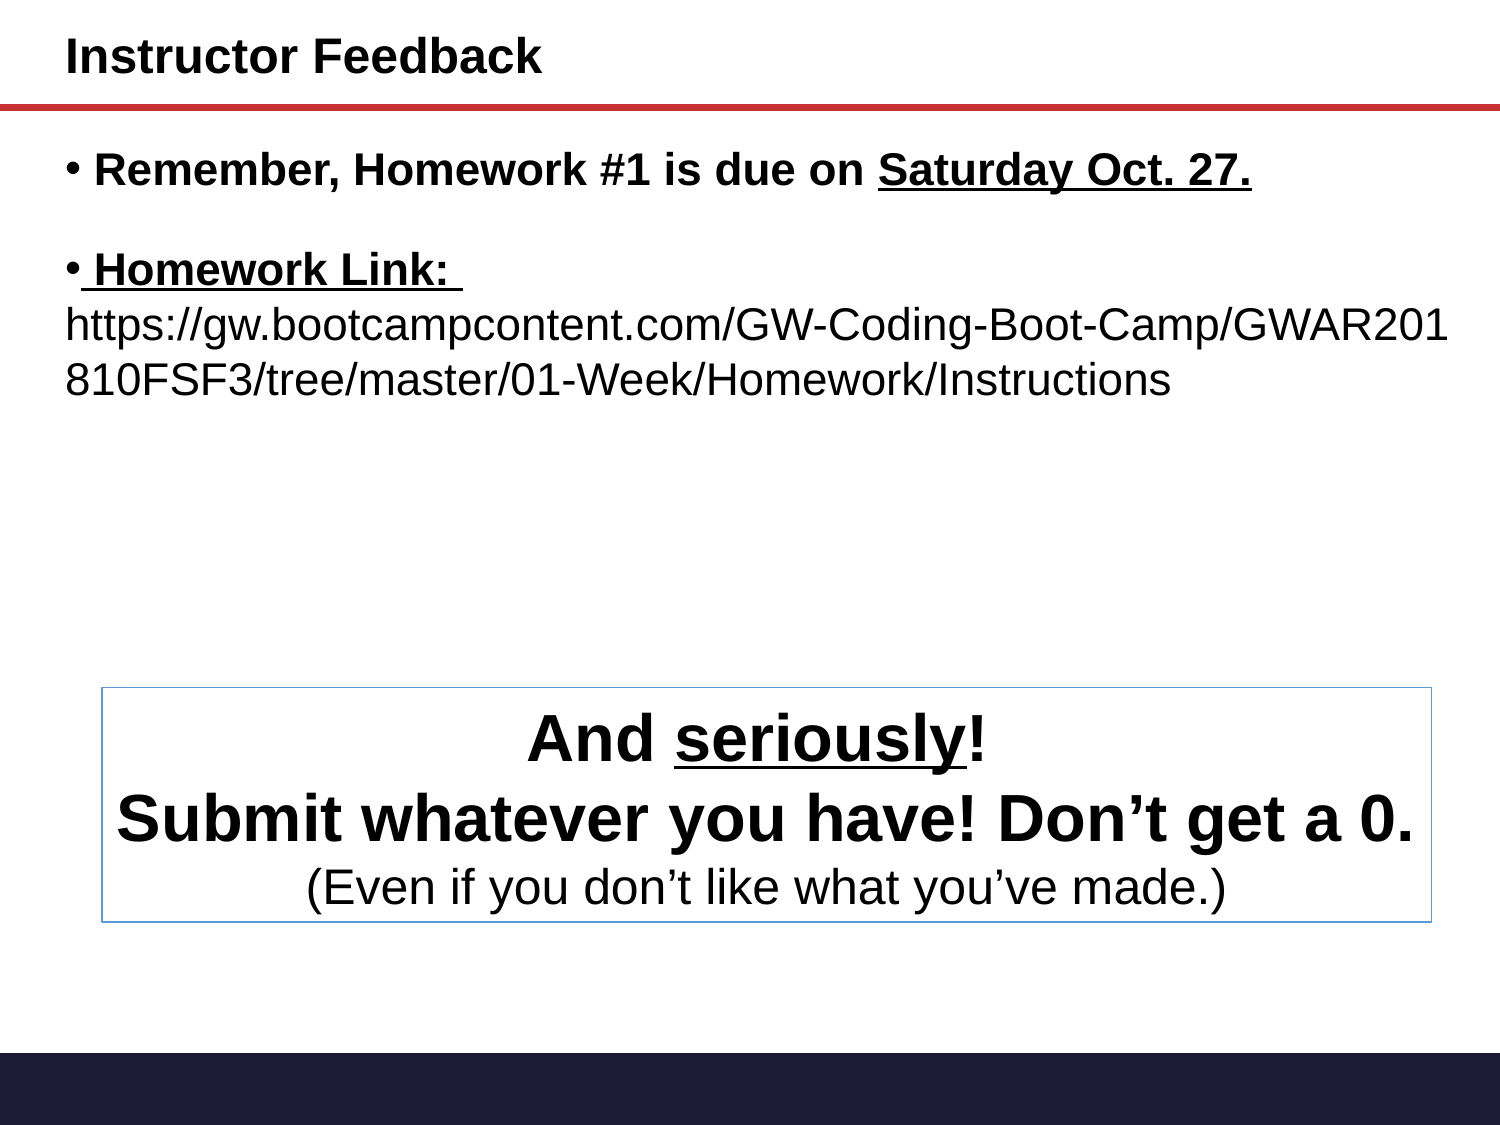

Instructor Feedback
 Remember, Homework #1 is due on Saturday Oct. 27.

 Homework Link:
https://gw.bootcampcontent.com/GW-Coding-Boot-Camp/GWAR201810FSF3/tree/master/01-Week/Homework/Instructions

And seriously!
Submit whatever you have! Don’t get a 0.
(Even if you don’t like what you’ve made.)